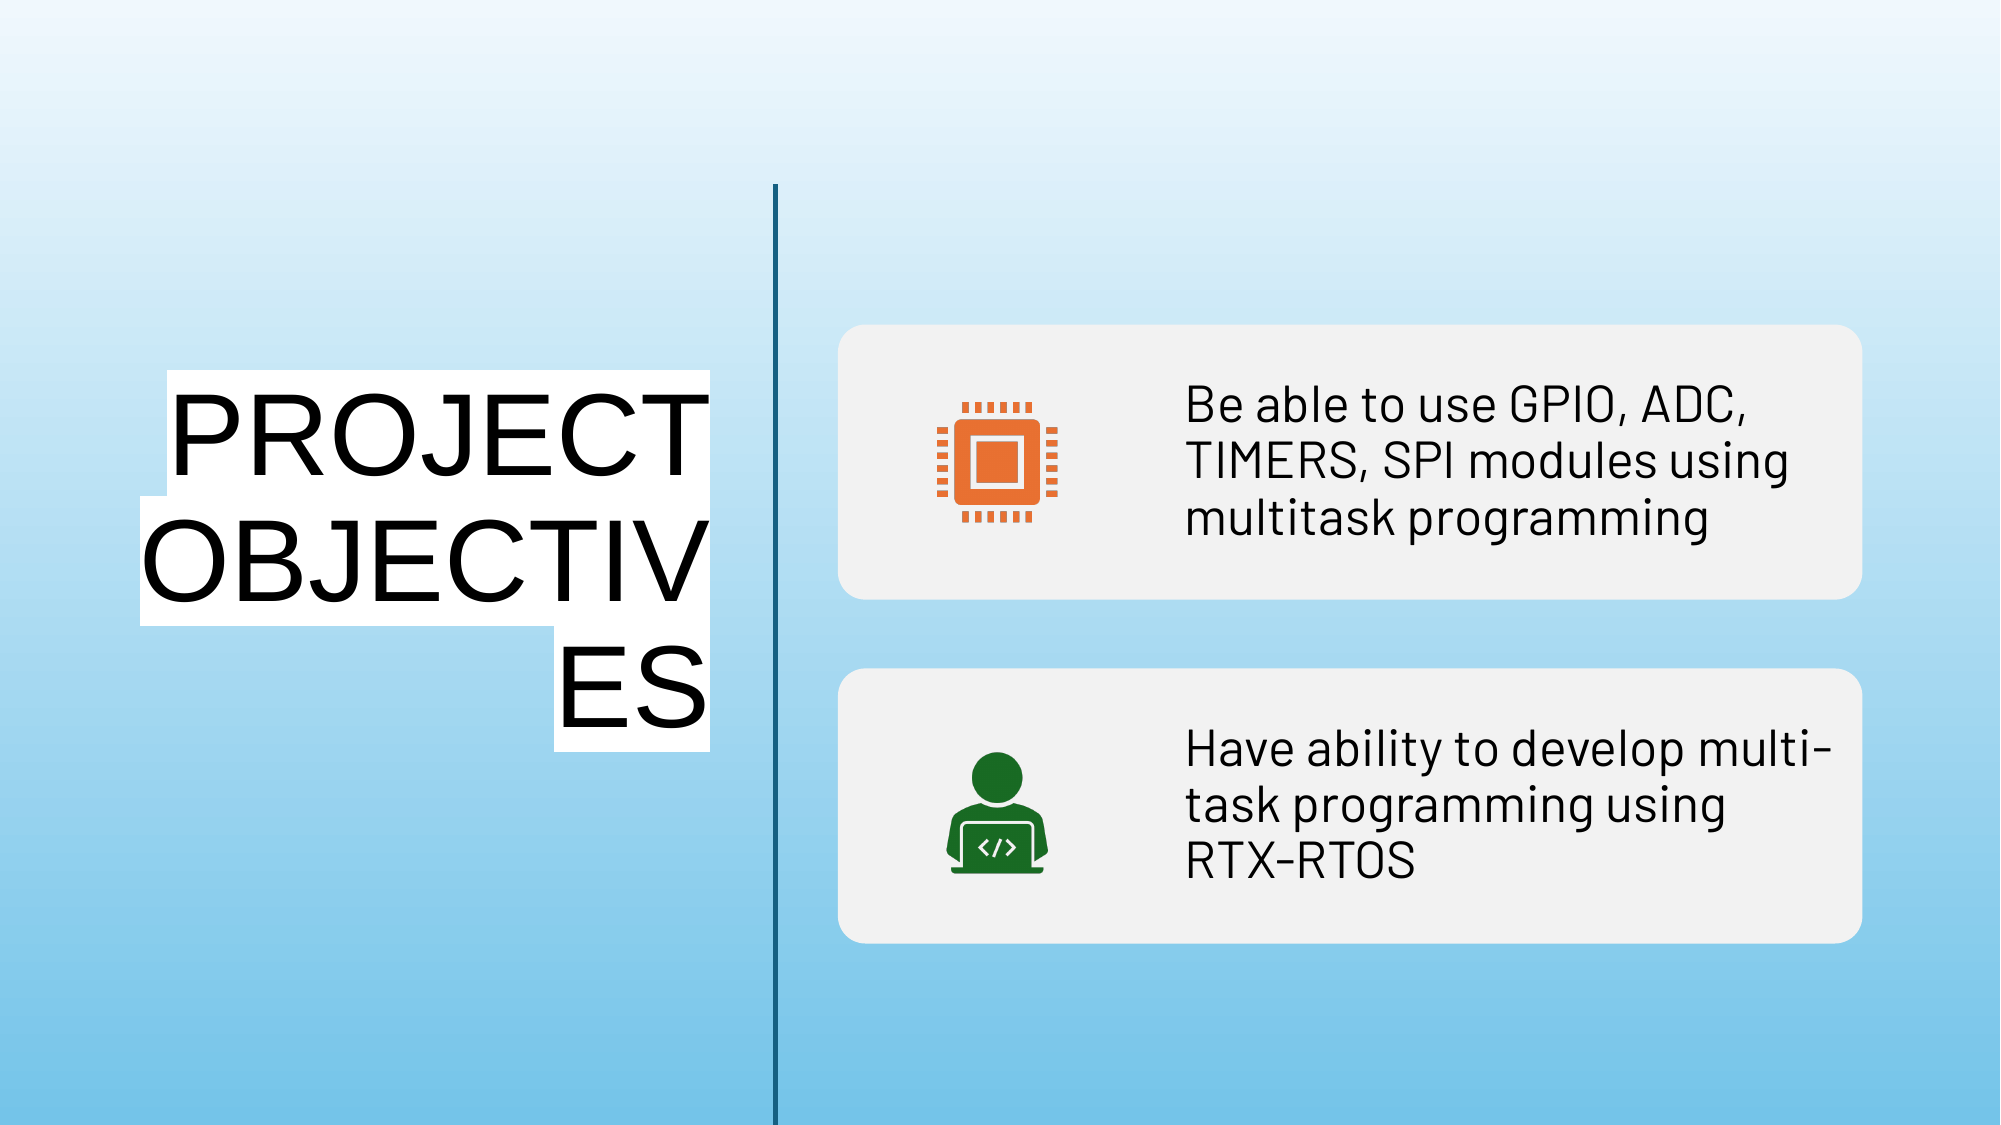

# PROJECT OBJECTIVES
Be able to use GPIO, ADC, TIMERS, SPI modules using multitask programming
Have ability to develop multi-task programming using RTX-RTOS